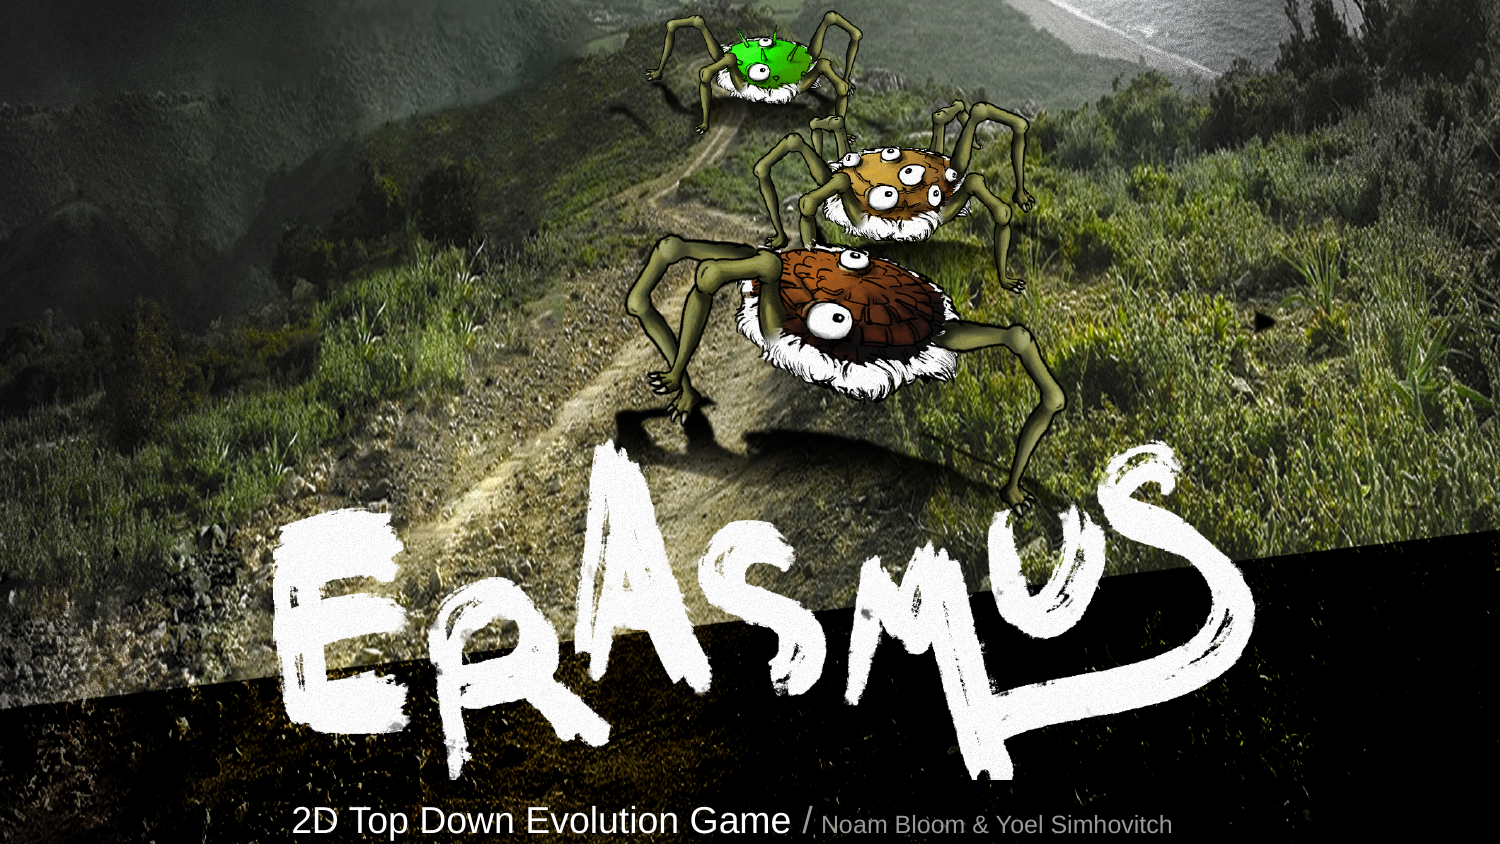

2D Top Down Evolution Game / Noam Bloom & Yoel Simhovitch